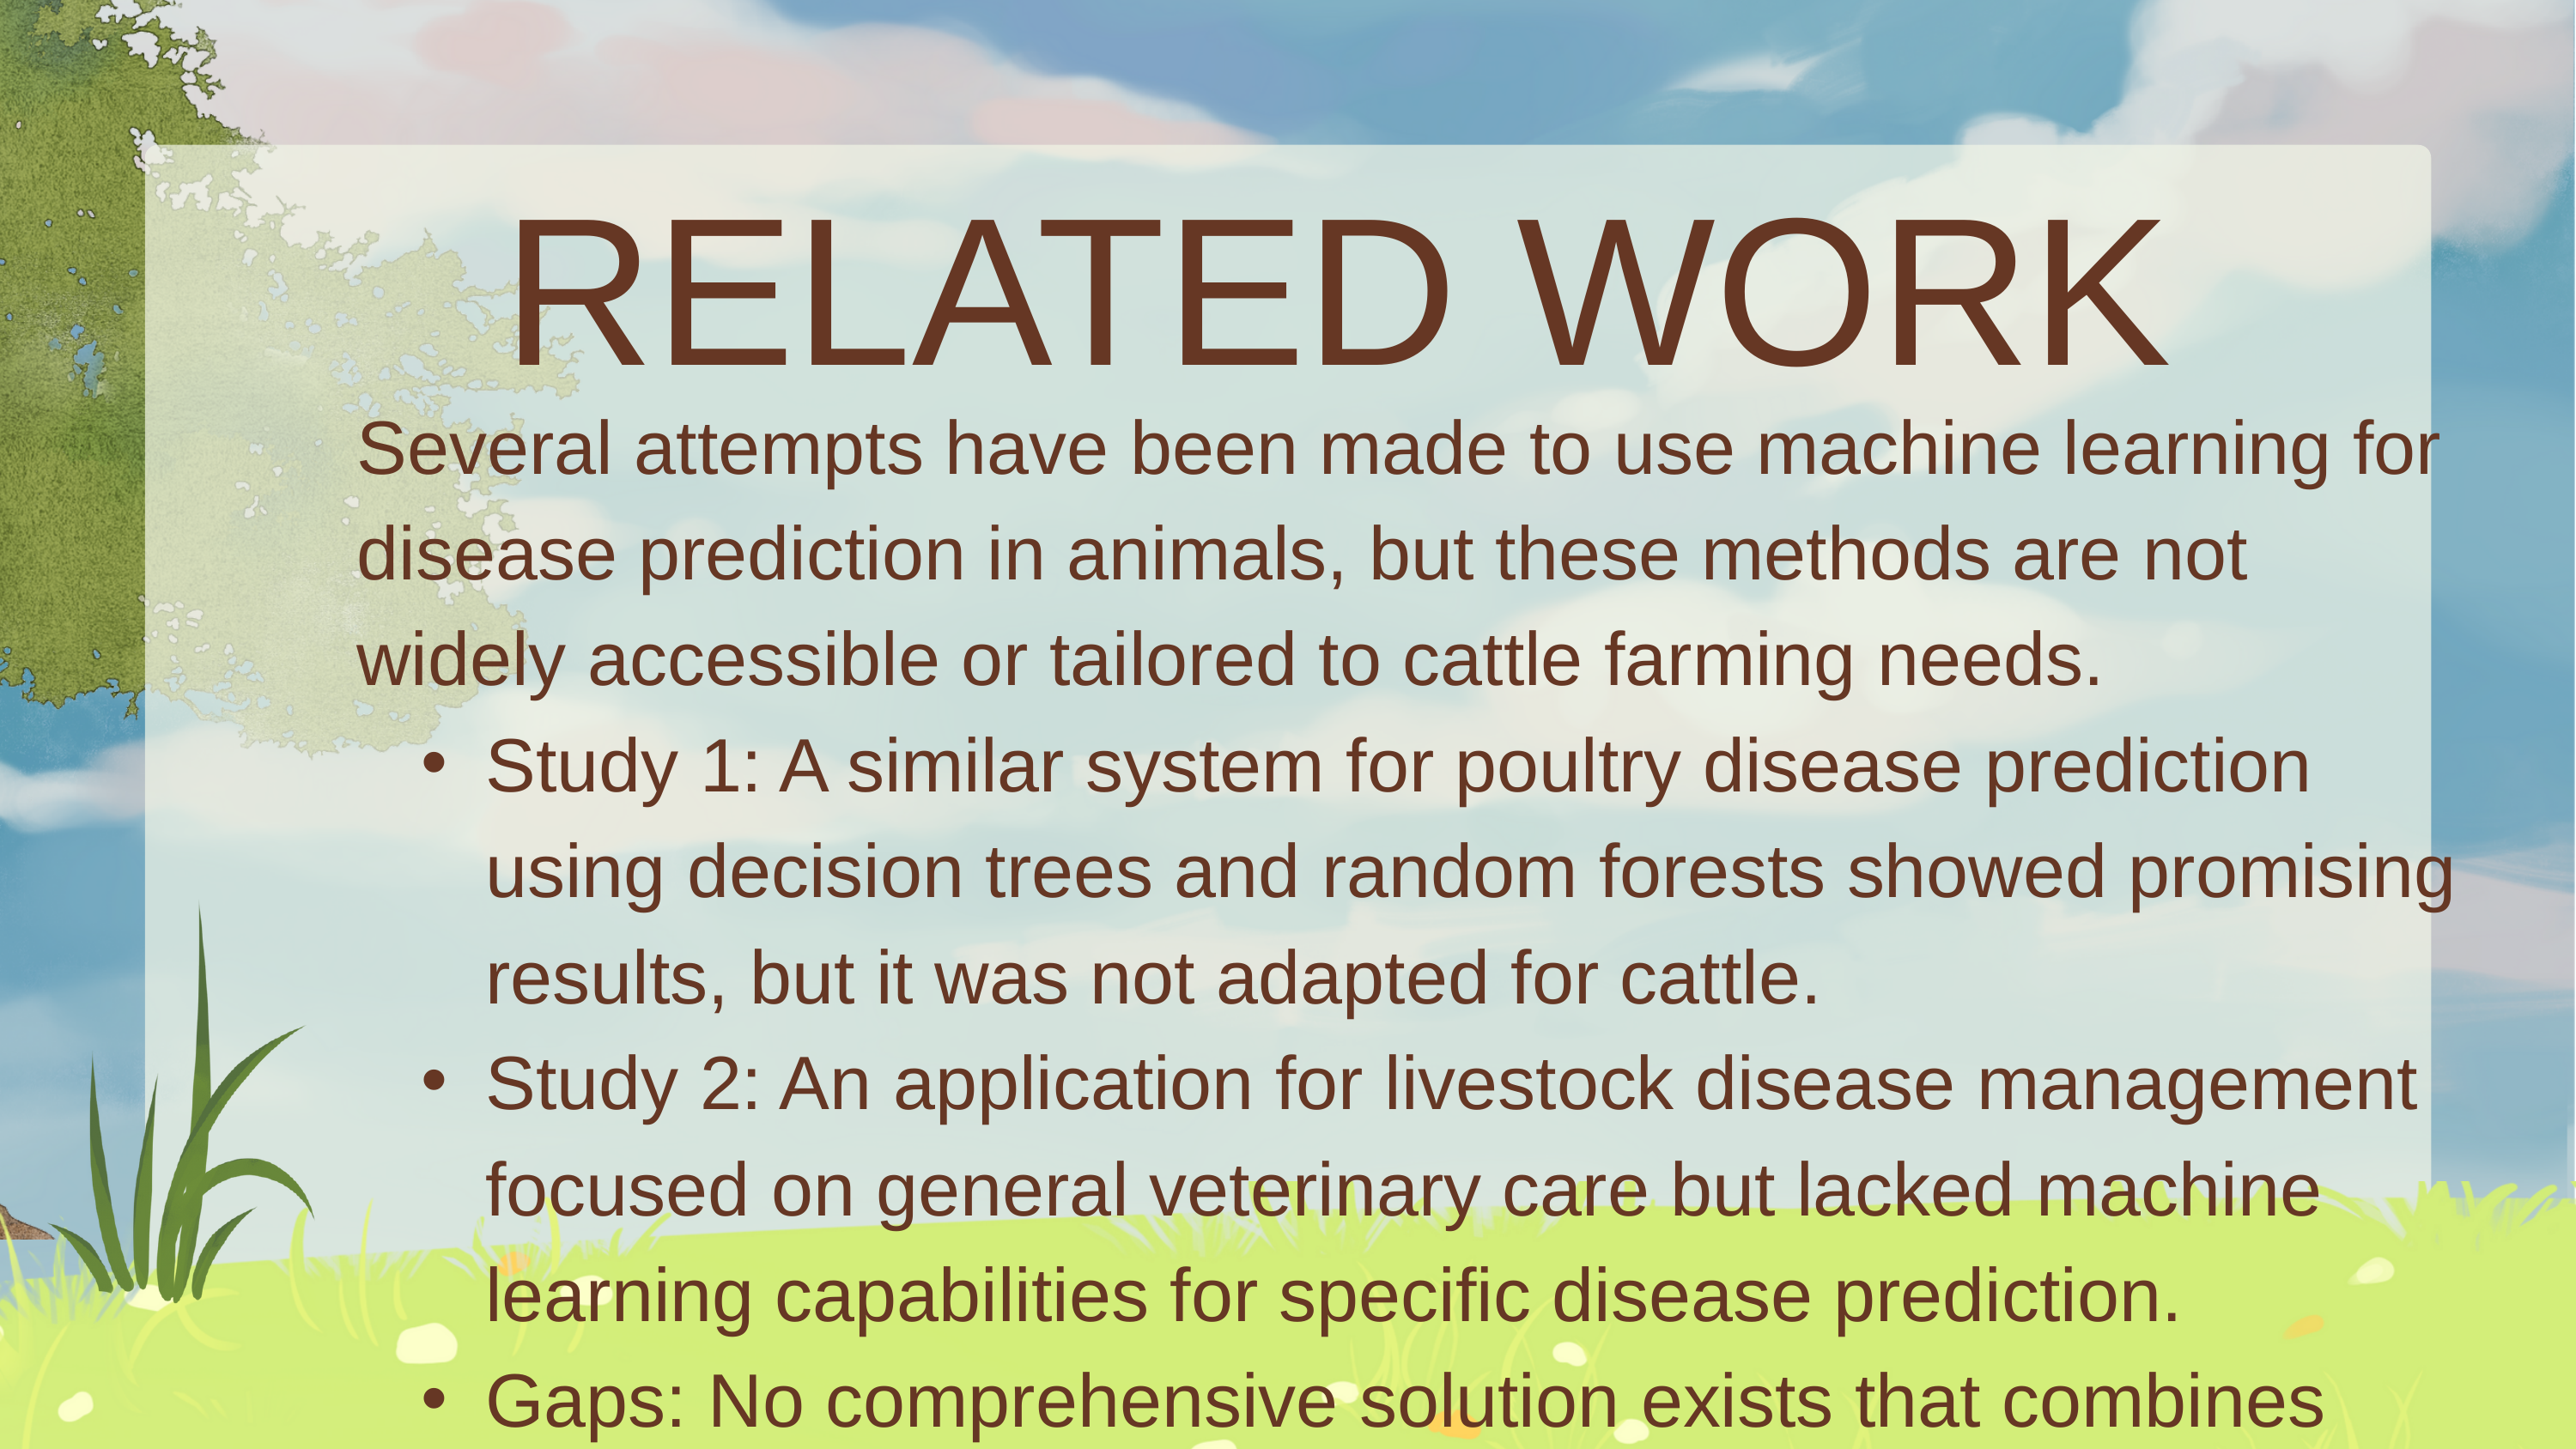

RELATED WORK

Several attempts have been made to use machine learning for disease prediction in animals, but these methods are not widely accessible or tailored to cattle farming needs.
Study 1: A similar system for poultry disease prediction using decision trees and random forests showed promising results, but it was not adapted for cattle.
Study 2: An application for livestock disease management focused on general veterinary care but lacked machine learning capabilities for specific disease prediction.
Gaps: No comprehensive solution exists that combines machine learning models with a user-friendly interface specifically for cattle disease detection.